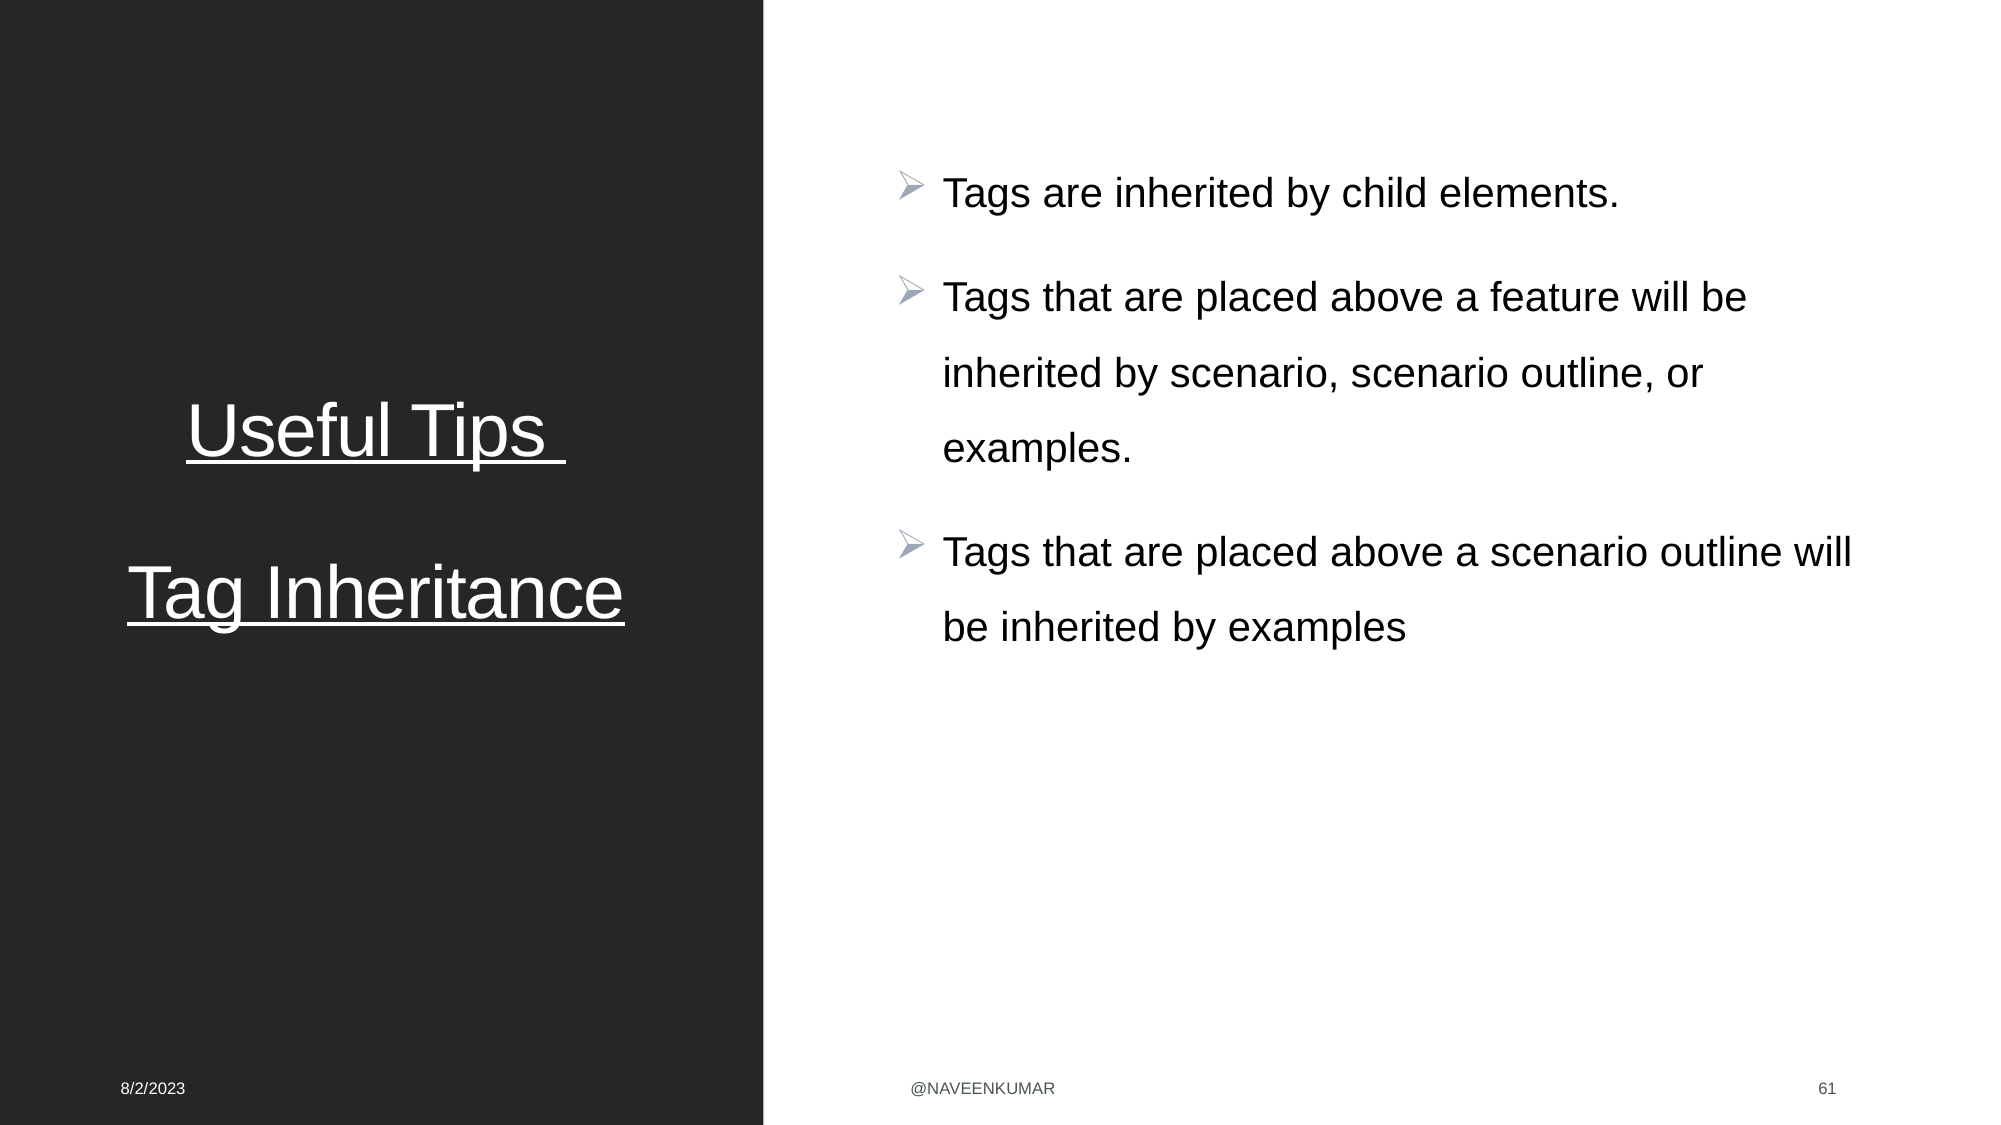

Tags are inherited by child elements.
Tags that are placed above a feature will be inherited by scenario, scenario outline, or examples.
Tags that are placed above a scenario outline will be inherited by examples
# Useful Tips Tag Inheritance
8/2/2023
@NAVEENKUMAR
61